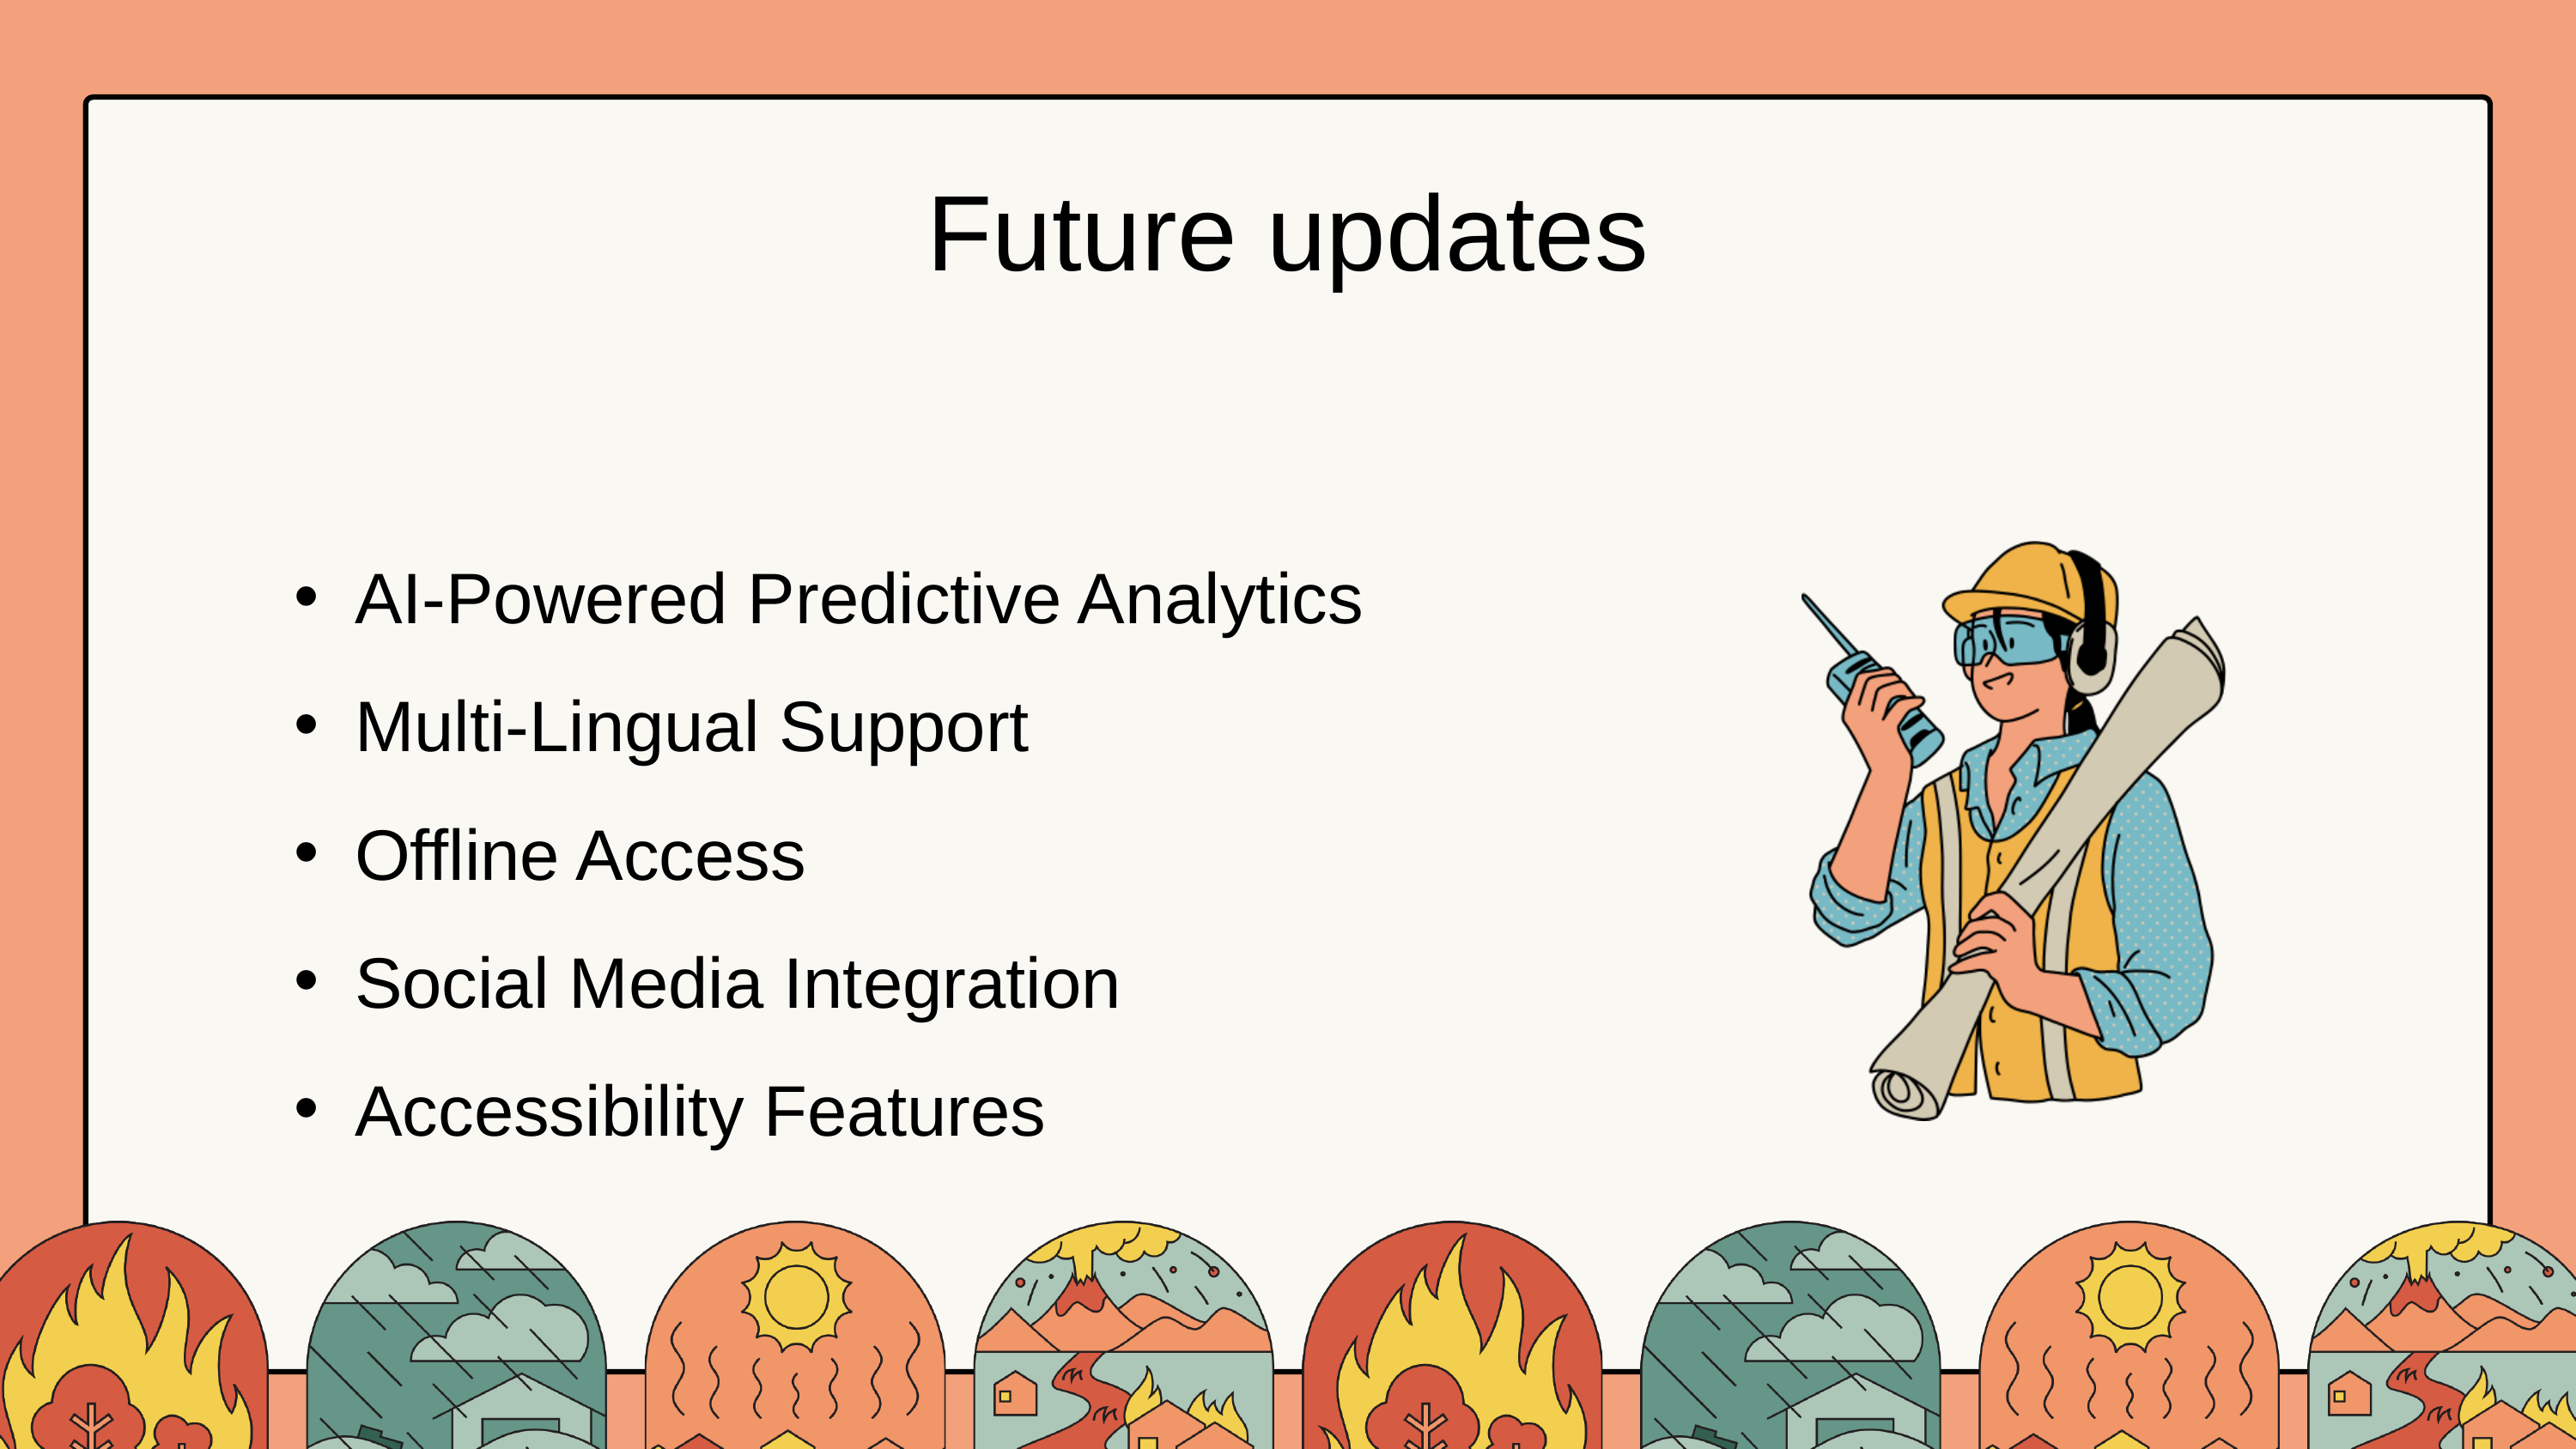

Future updates
AI-Powered Predictive Analytics
Multi-Lingual Support
Offline Access
Social Media Integration
Accessibility Features